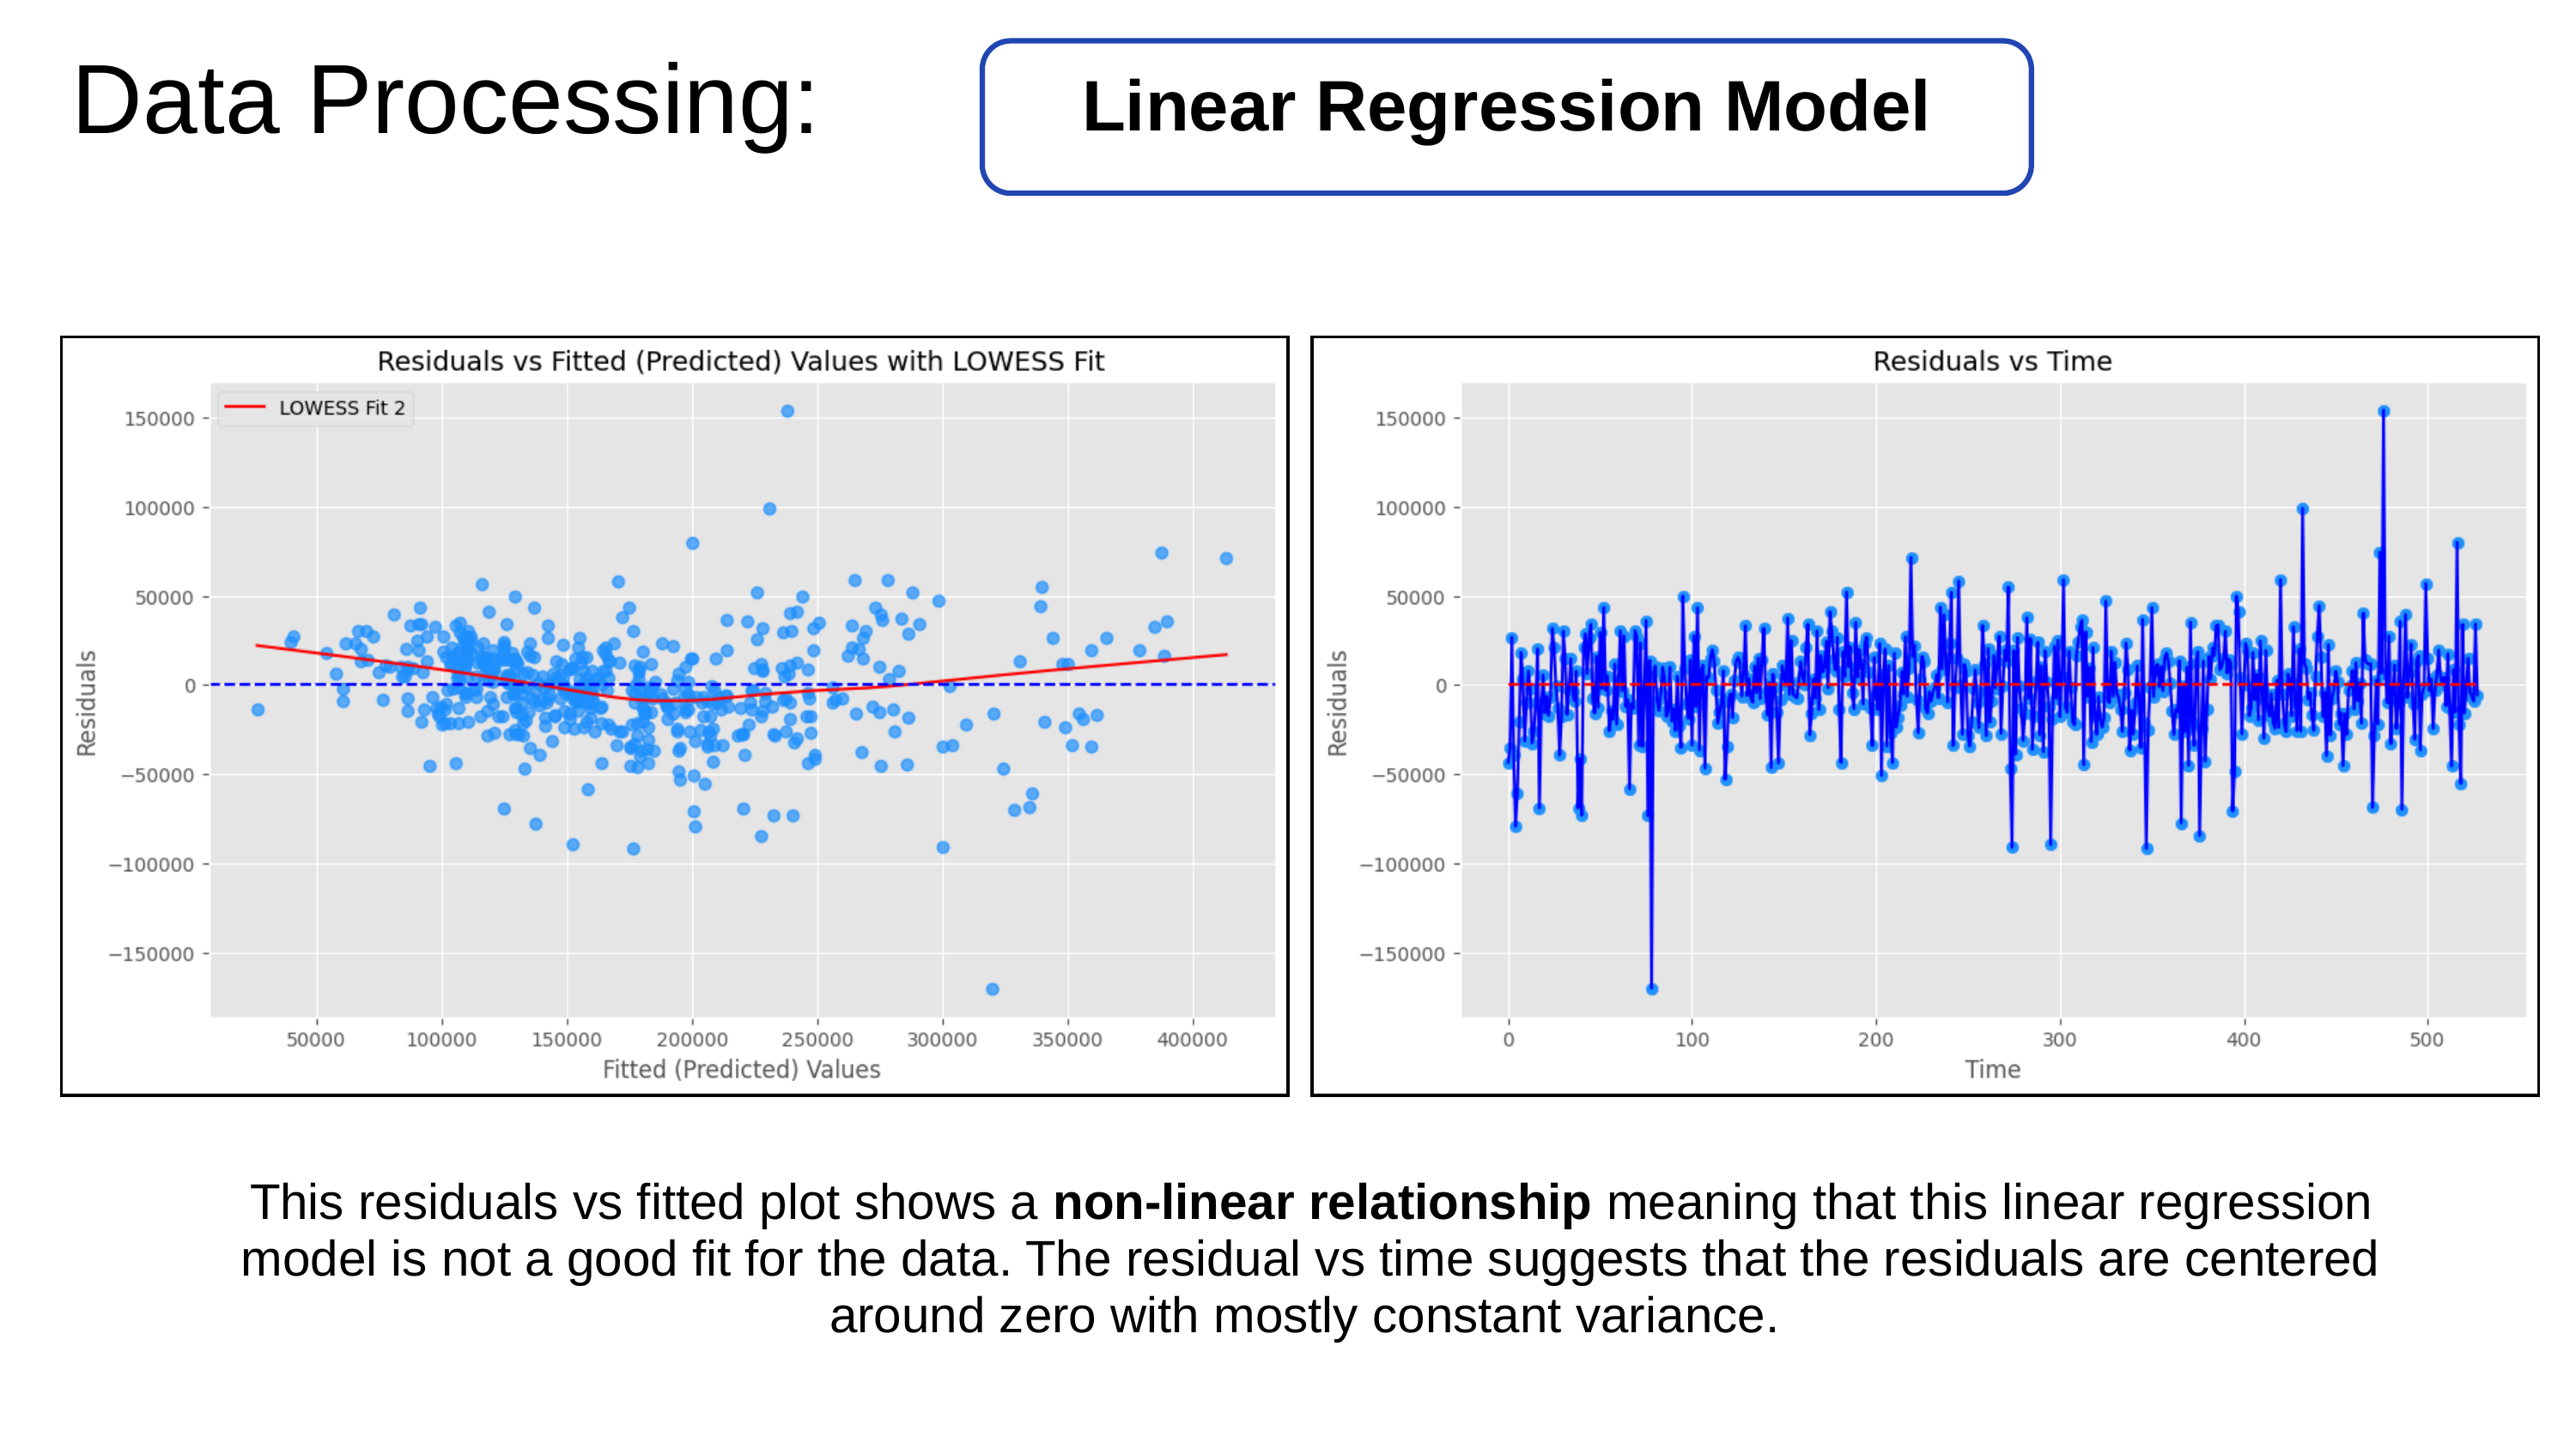

Linear Regression Model
Data Processing:

This residuals vs fitted plot shows a non-linear relationship meaning that this linear regression model is not a good fit for the data. The residual vs time suggests that the residuals are centered around zero with mostly constant variance.